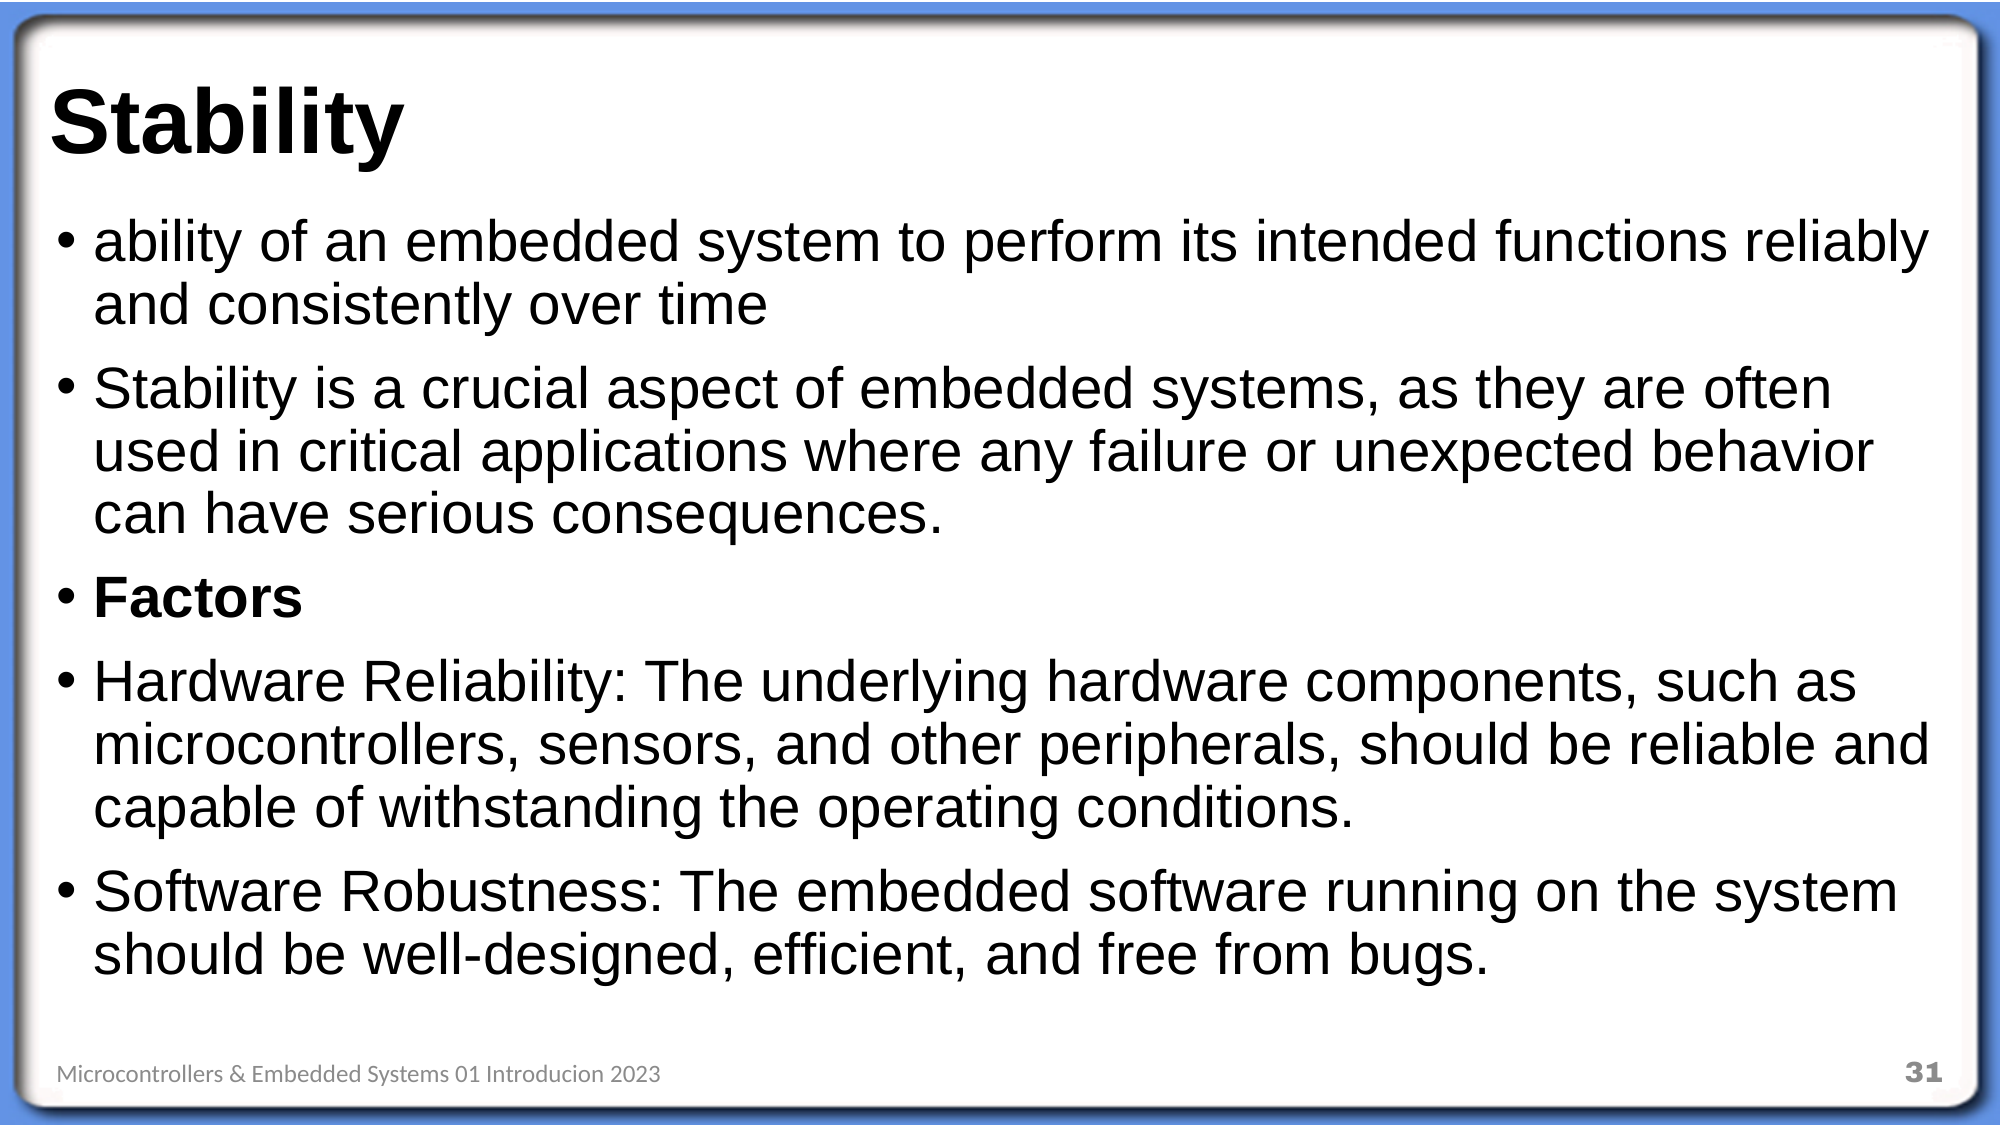

# Stability
ability of an embedded system to perform its intended functions reliably and consistently over time
Stability is a crucial aspect of embedded systems, as they are often used in critical applications where any failure or unexpected behavior can have serious consequences.
Factors
Hardware Reliability: The underlying hardware components, such as microcontrollers, sensors, and other peripherals, should be reliable and capable of withstanding the operating conditions.
Software Robustness: The embedded software running on the system should be well-designed, efficient, and free from bugs.
31
Microcontrollers & Embedded Systems 01 Introducion 2023